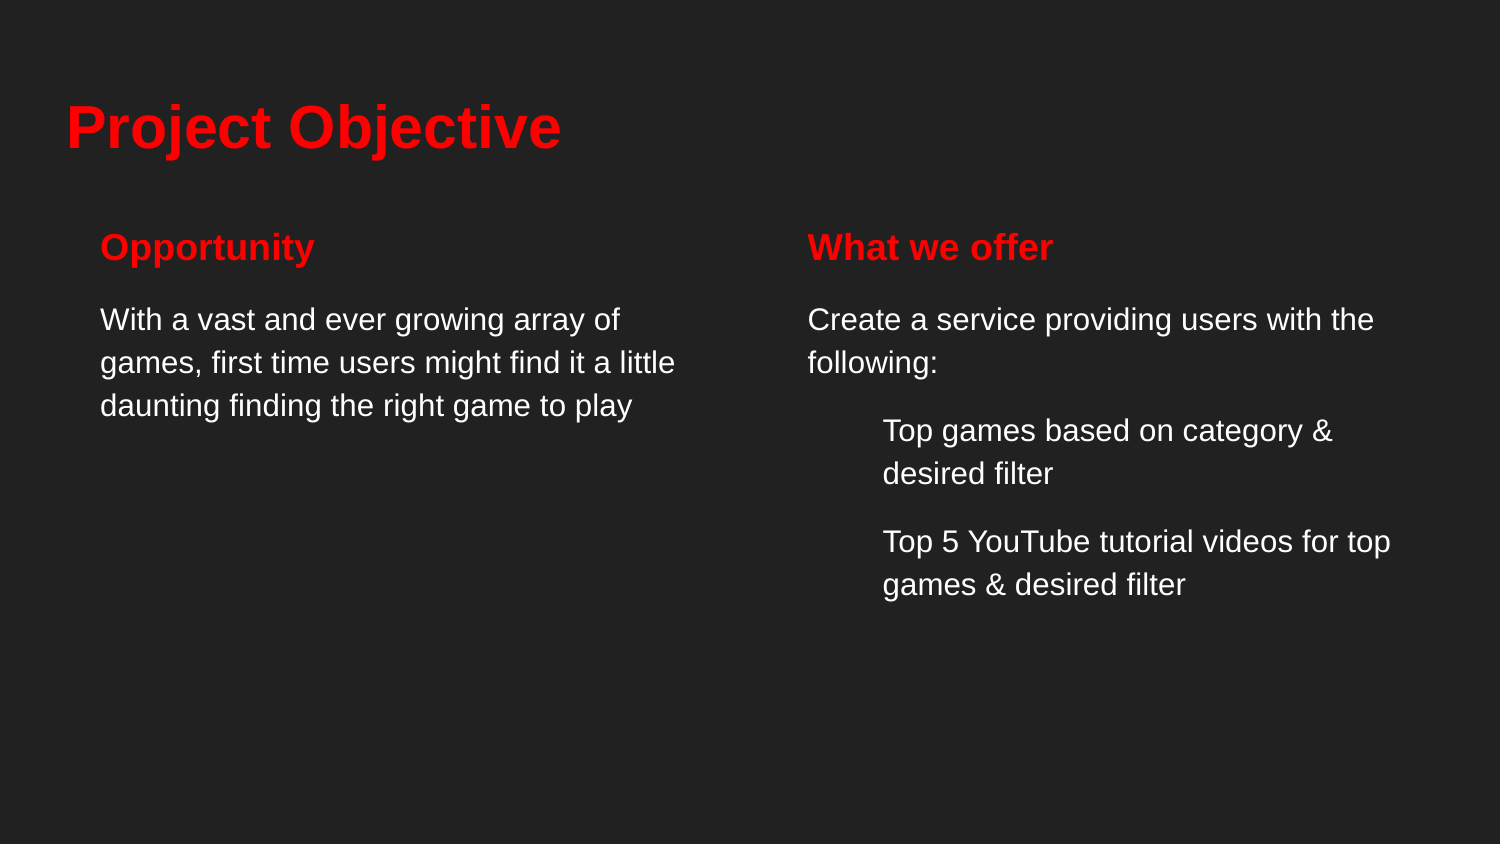

# Project Objective
Opportunity
With a vast and ever growing array of games, first time users might find it a little daunting finding the right game to play
What we offer
Create a service providing users with the following:
Top games based on category & desired filter
Top 5 YouTube tutorial videos for top games & desired filter